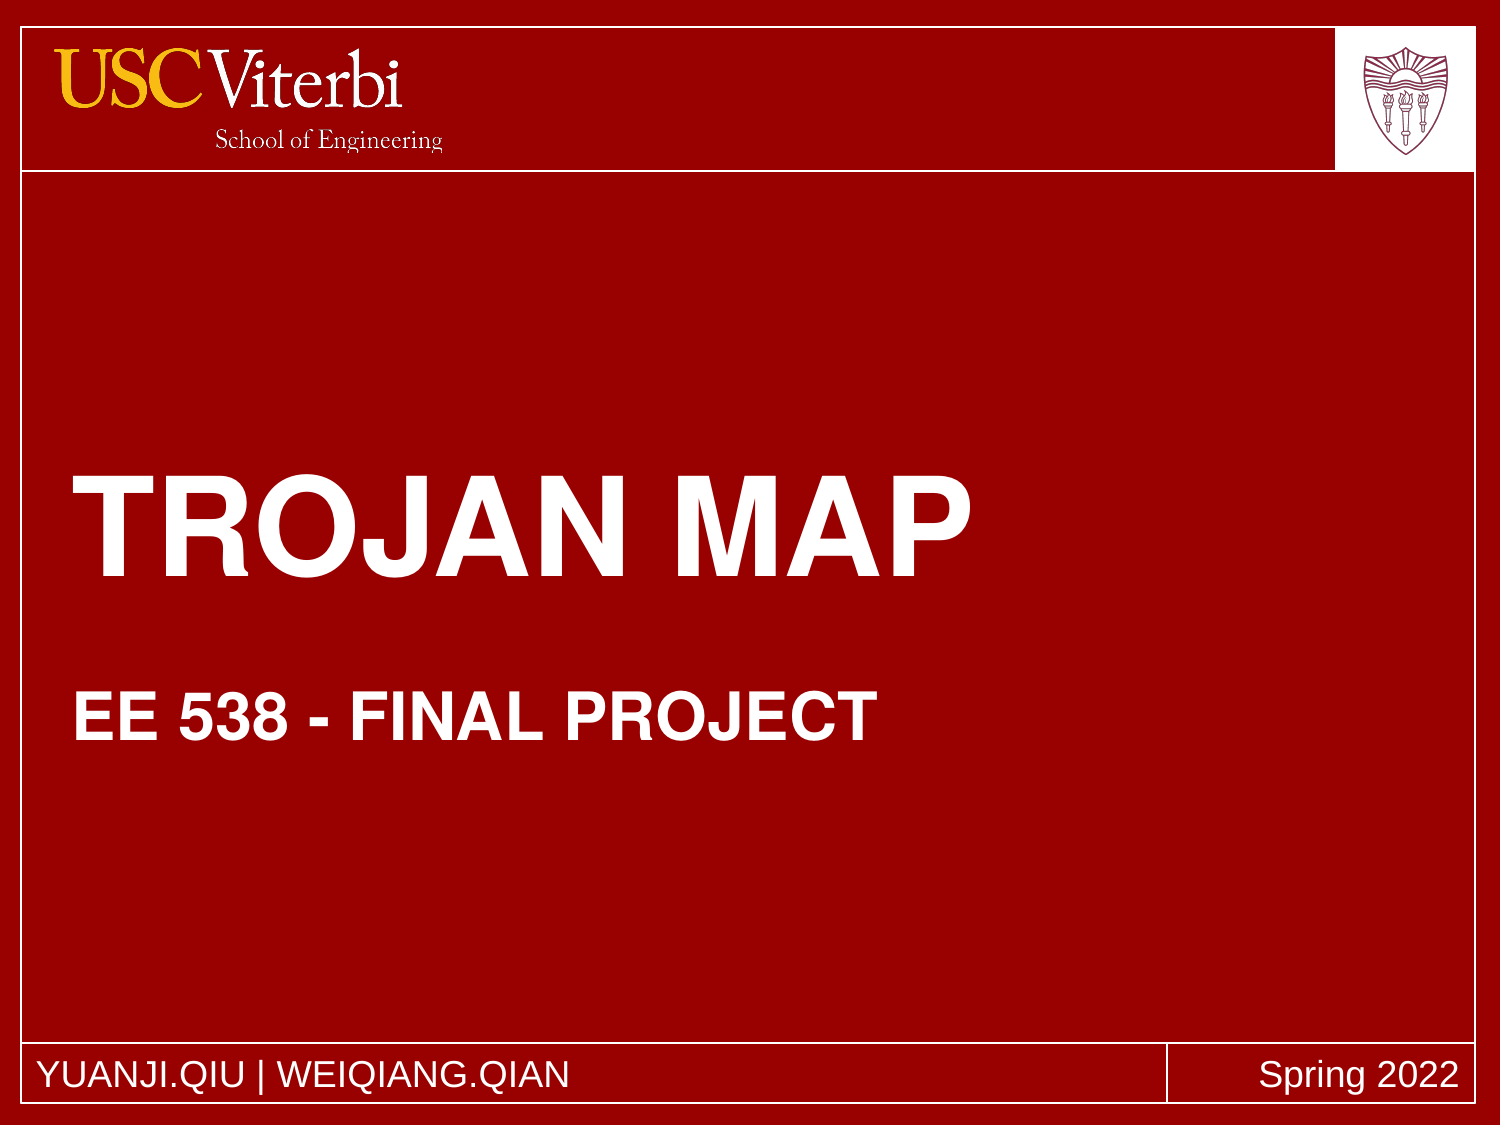

# TROJAN MAP
EE 538 - FINAL PROJECT
YUANJI.QIU | WEIQIANG.QIAN
Spring 2022